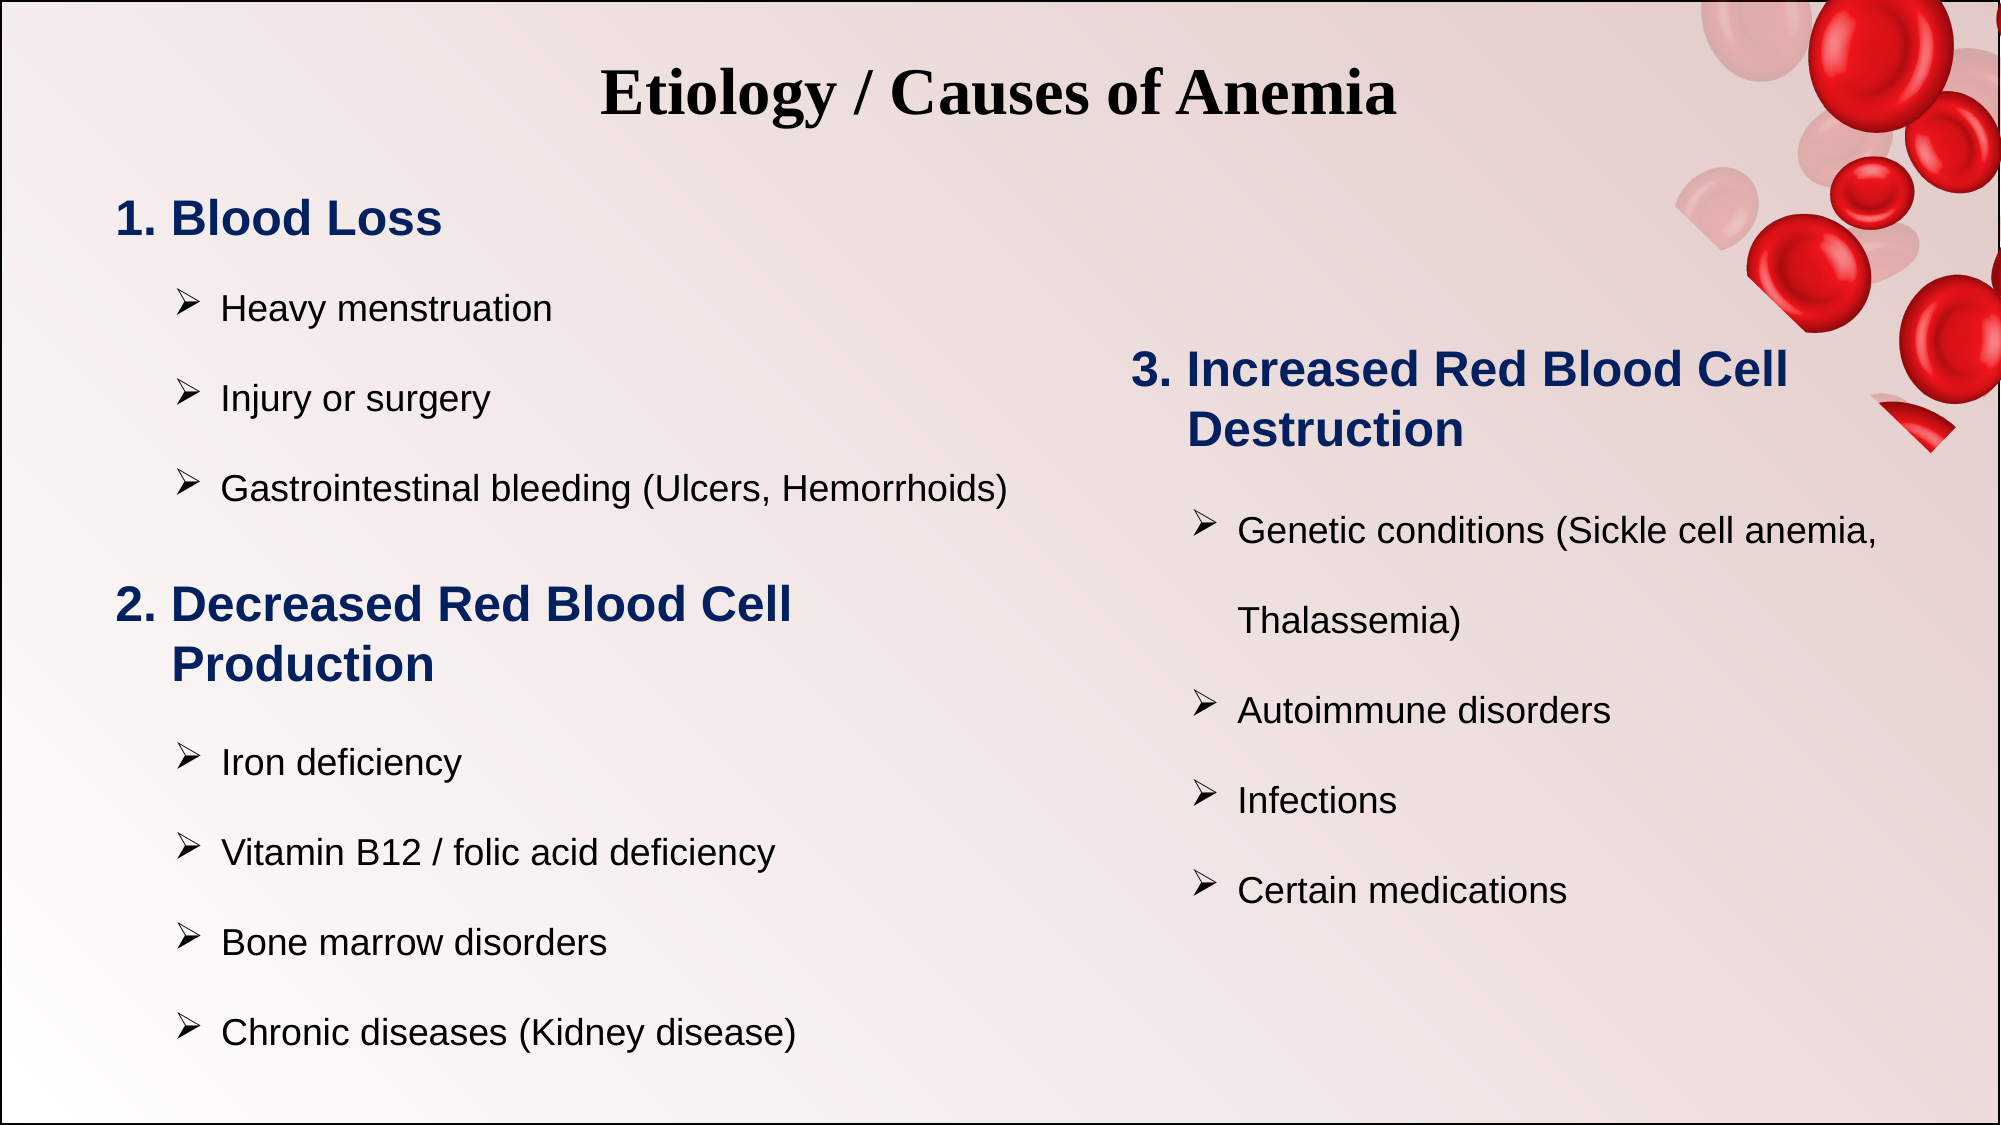

Etiology / Causes of Anemia
1. Blood Loss
Heavy menstruation
Injury or surgery
Gastrointestinal bleeding (Ulcers, Hemorrhoids)
3. Increased Red Blood Cell
    Destruction
Genetic conditions (Sickle cell anemia, Thalassemia)
Autoimmune disorders
Infections
Certain medications
2. Decreased Red Blood Cell
    Production
Iron deficiency
Vitamin B12 / folic acid deficiency
Bone marrow disorders
Chronic diseases (Kidney disease)